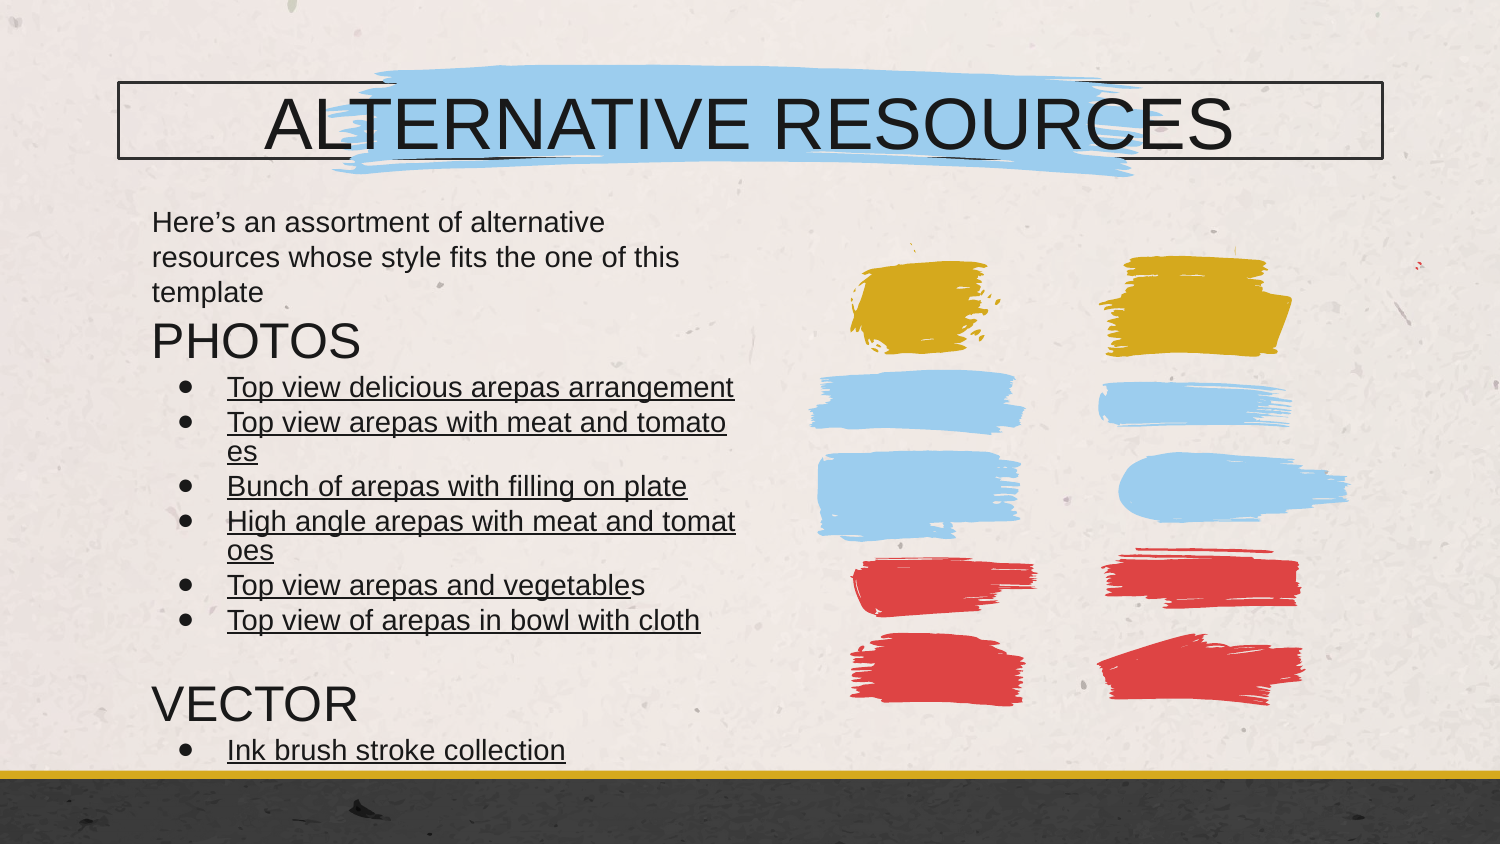

# ALTERNATIVE RESOURCES
Here’s an assortment of alternative resources whose style fits the one of this template
PHOTOS
Top view delicious arepas arrangement
Top view arepas with meat and tomatoes
Bunch of arepas with filling on plate
High angle arepas with meat and tomatoes
Top view arepas and vegetables
Top view of arepas in bowl with cloth

VECTOR
Ink brush stroke collection